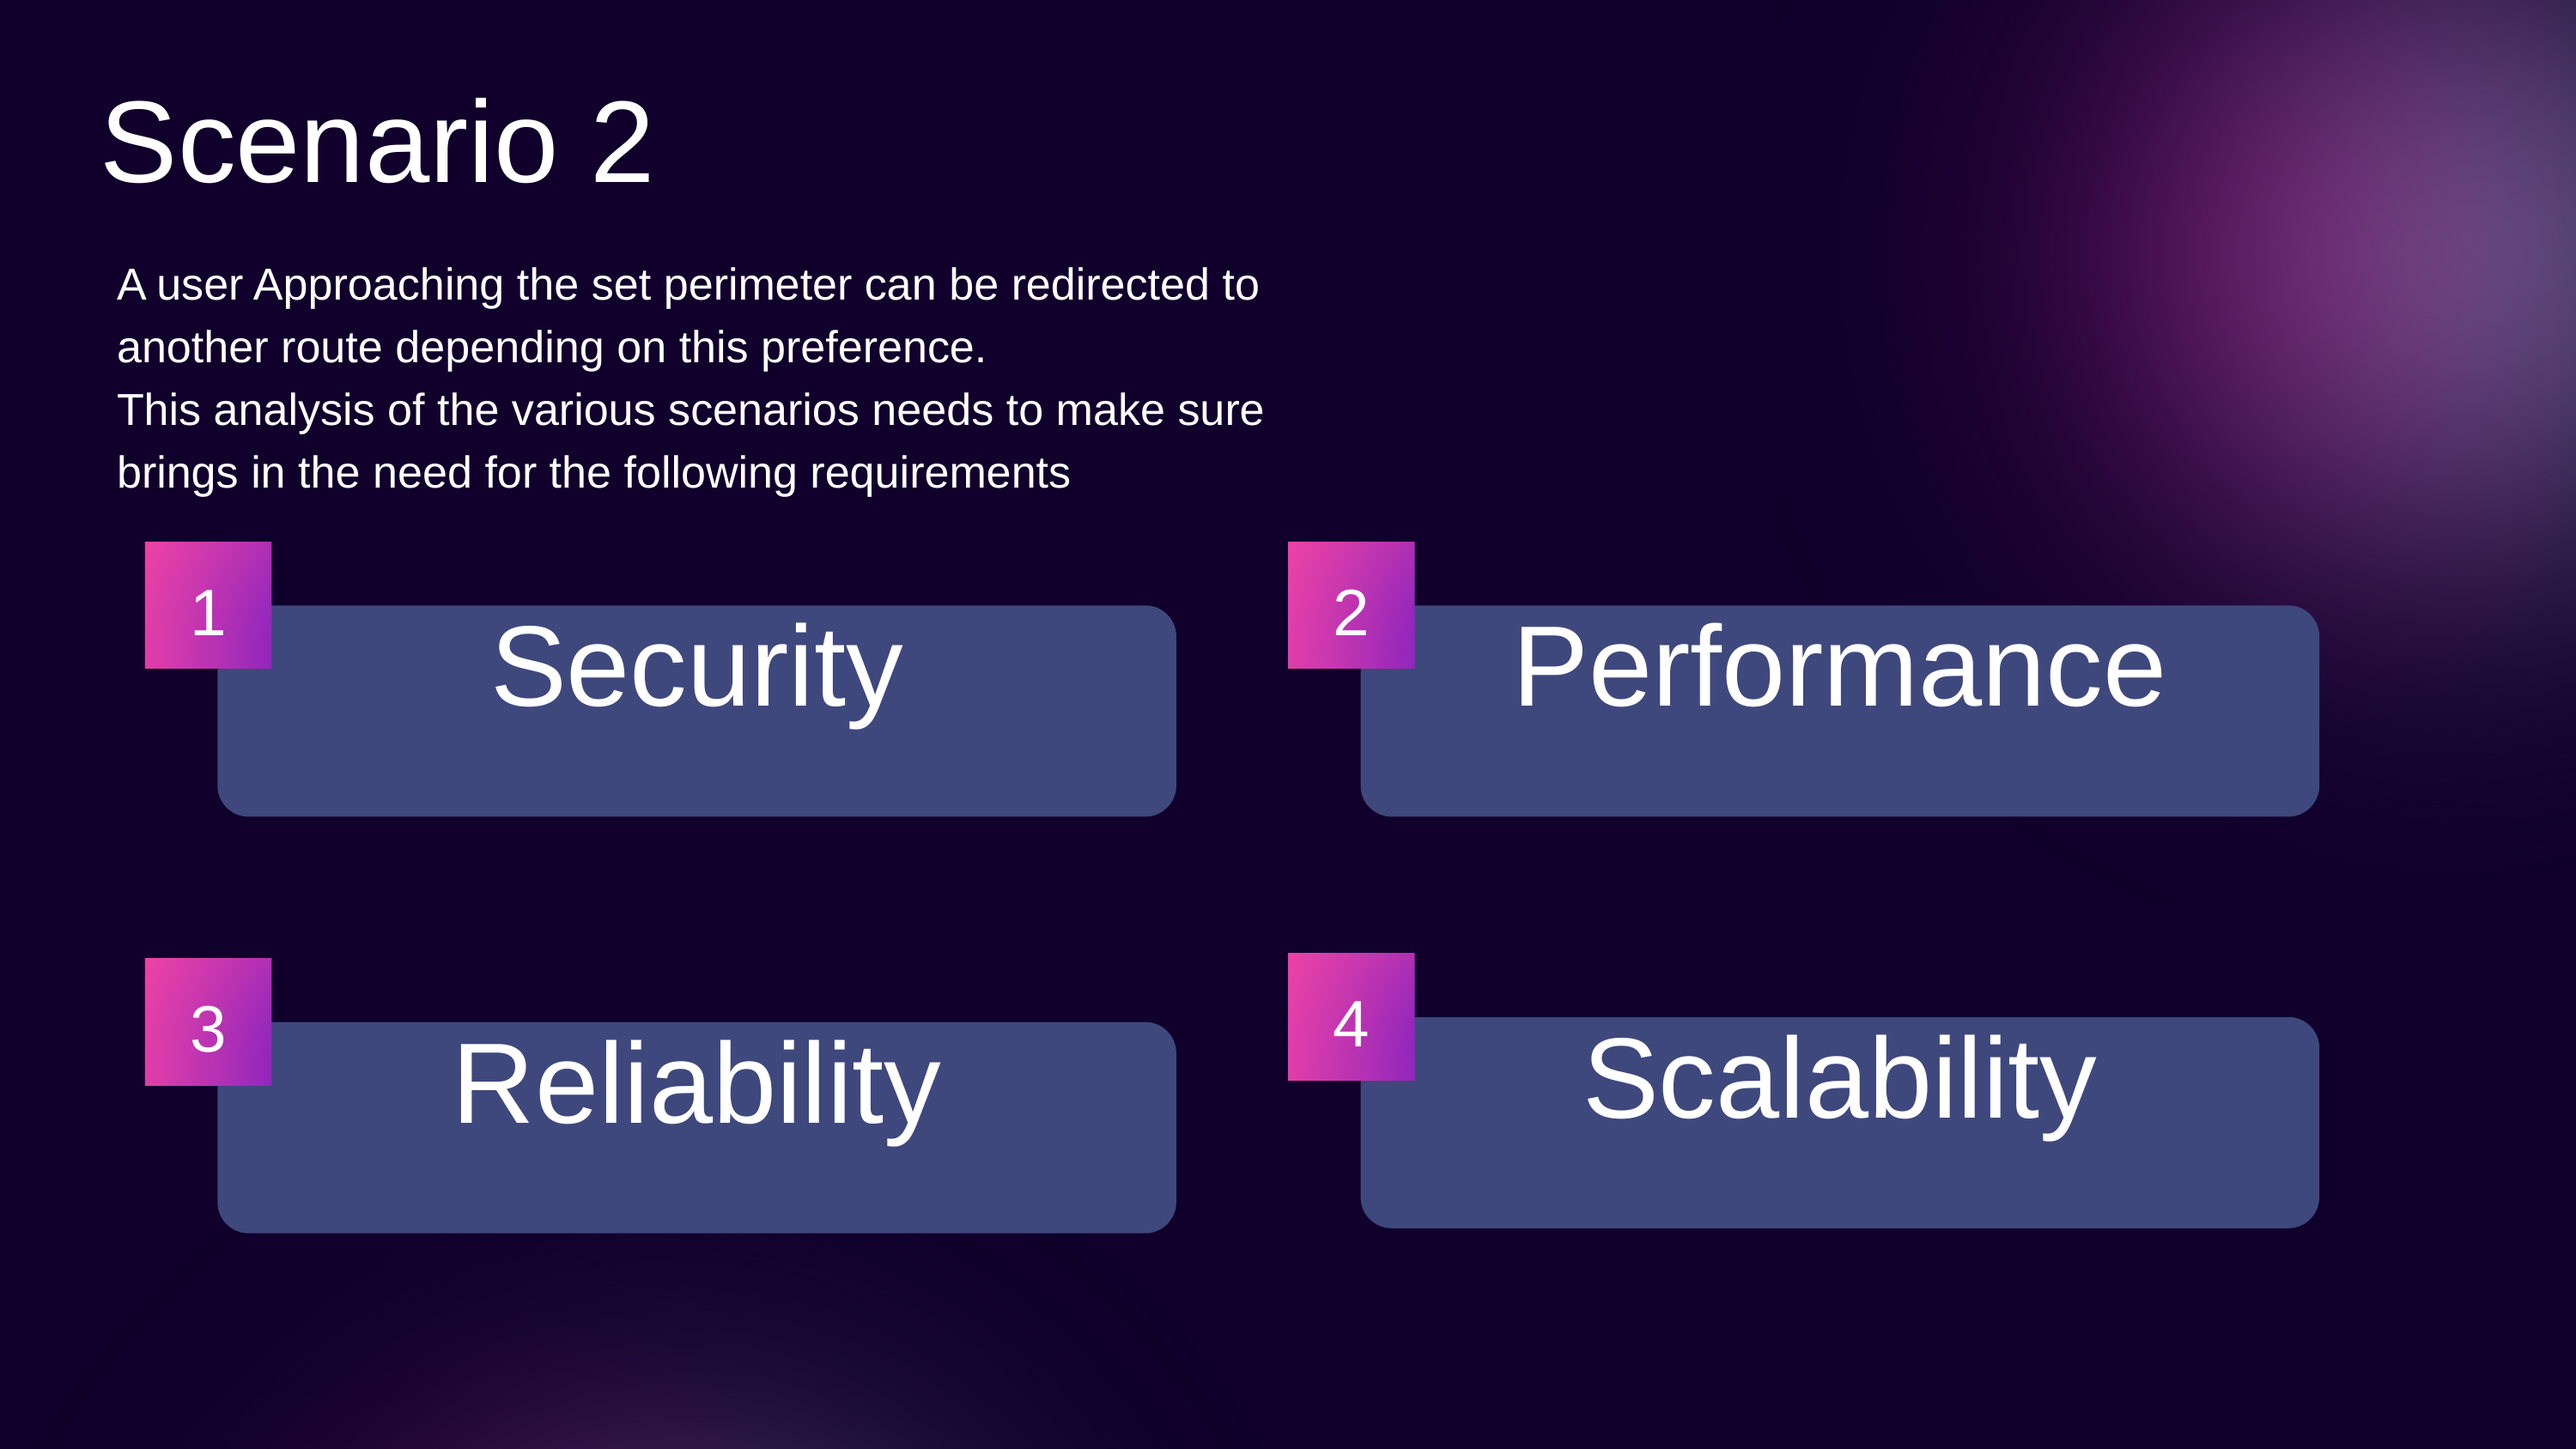

Scenario 2
A user Approaching the set perimeter can be redirected to another route depending on this preference.
This analysis of the various scenarios needs to make sure brings in the need for the following requirements

1
2

Security

Performance

4
3

Scalability

Reliability